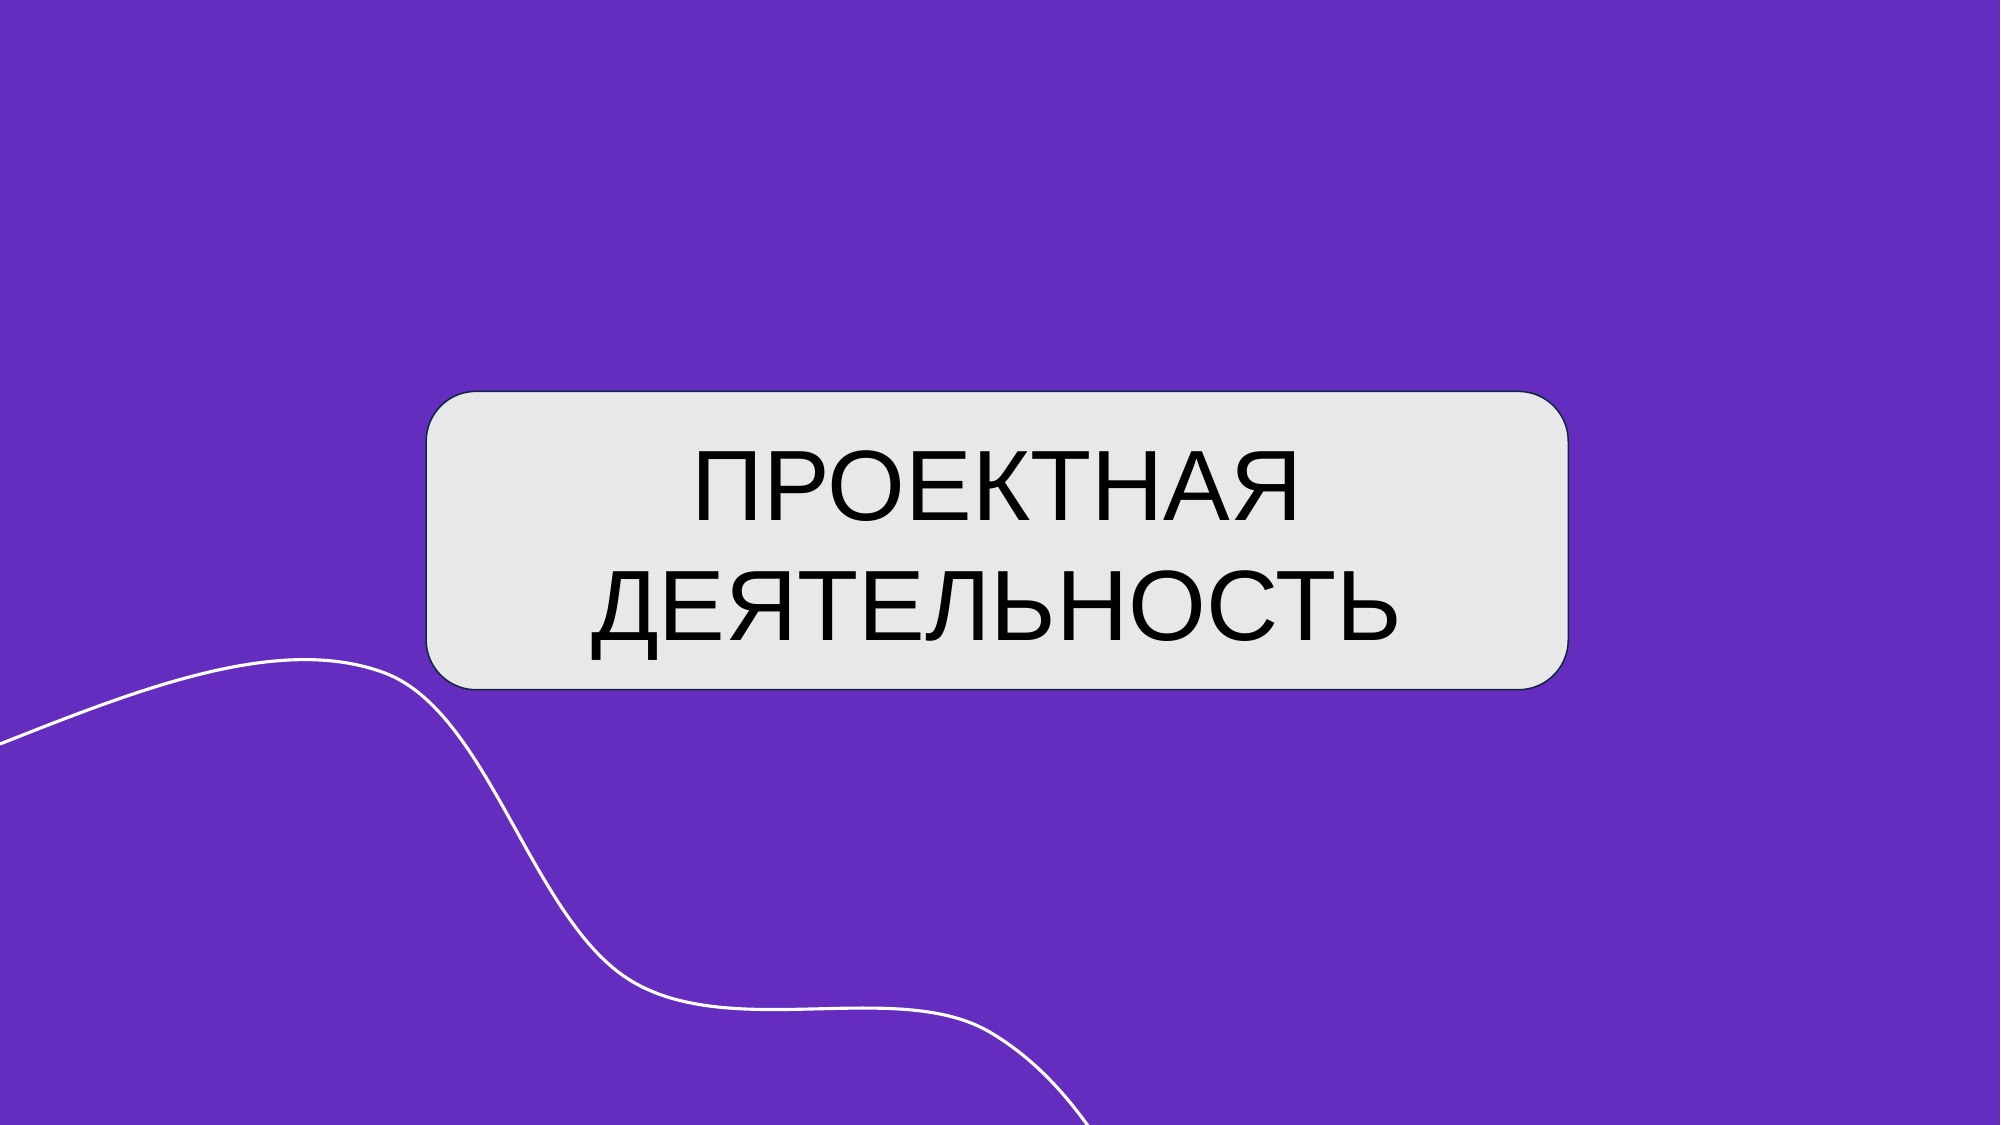

Перенесите выбранный кейс и удалите лишние
ПРОЕКТНАЯ ДЕЯТЕЛЬНОСТЬ